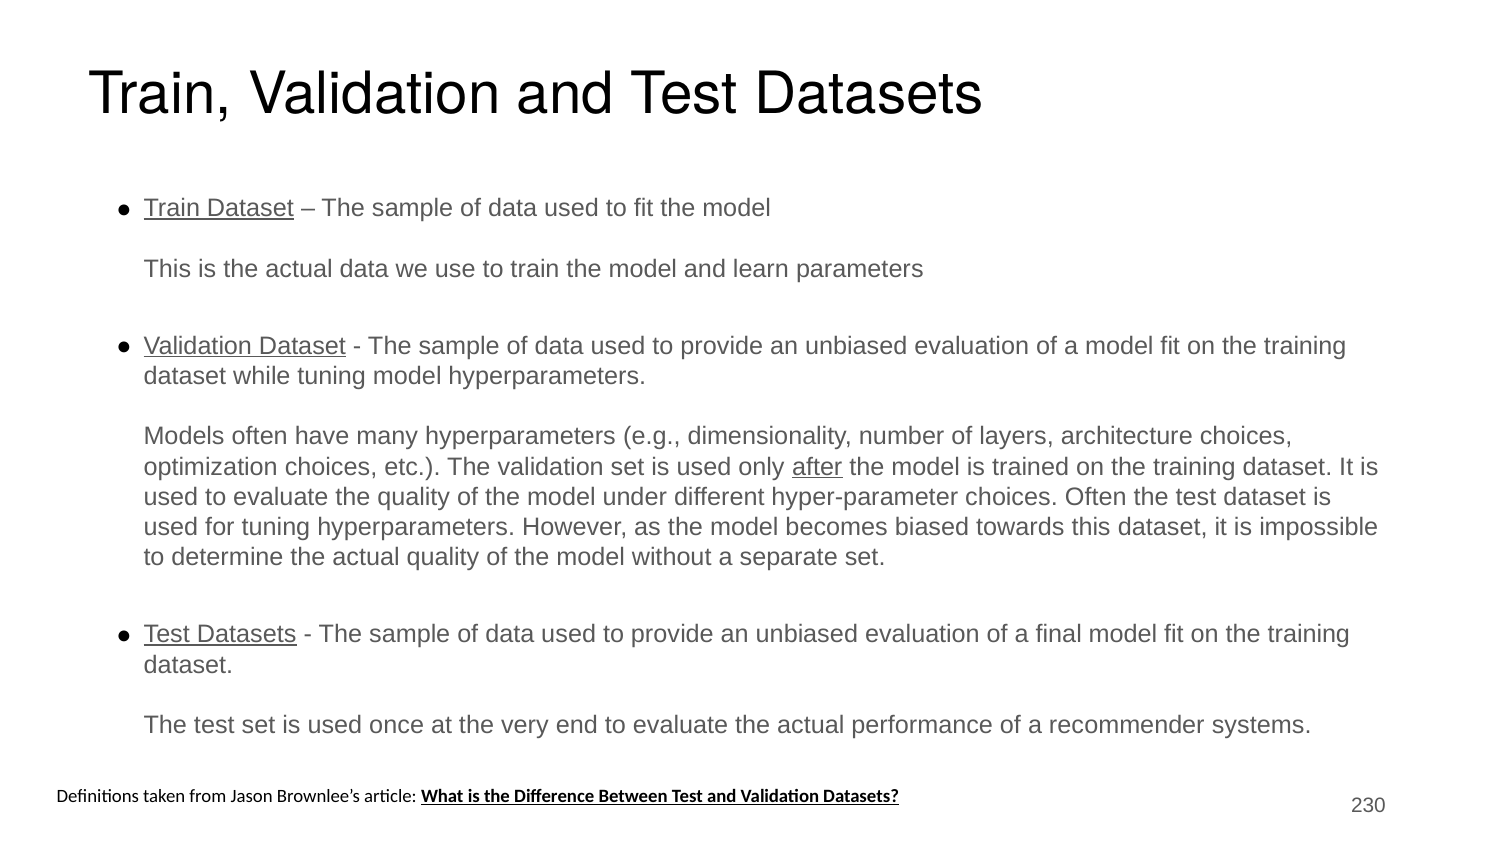

# Train, Validation and Test Datasets
Train Dataset – The sample of data used to fit the model
This is the actual data we use to train the model and learn parameters
Validation Dataset - The sample of data used to provide an unbiased evaluation of a model fit on the training dataset while tuning model hyperparameters.
Models often have many hyperparameters (e.g., dimensionality, number of layers, architecture choices, optimization choices, etc.). The validation set is used only after the model is trained on the training dataset. It is used to evaluate the quality of the model under different hyper-parameter choices. Often the test dataset is used for tuning hyperparameters. However, as the model becomes biased towards this dataset, it is impossible to determine the actual quality of the model without a separate set.
Test Datasets - The sample of data used to provide an unbiased evaluation of a final model fit on the training dataset.
The test set is used once at the very end to evaluate the actual performance of a recommender systems.
Definitions taken from Jason Brownlee’s article: What is the Difference Between Test and Validation Datasets?

230